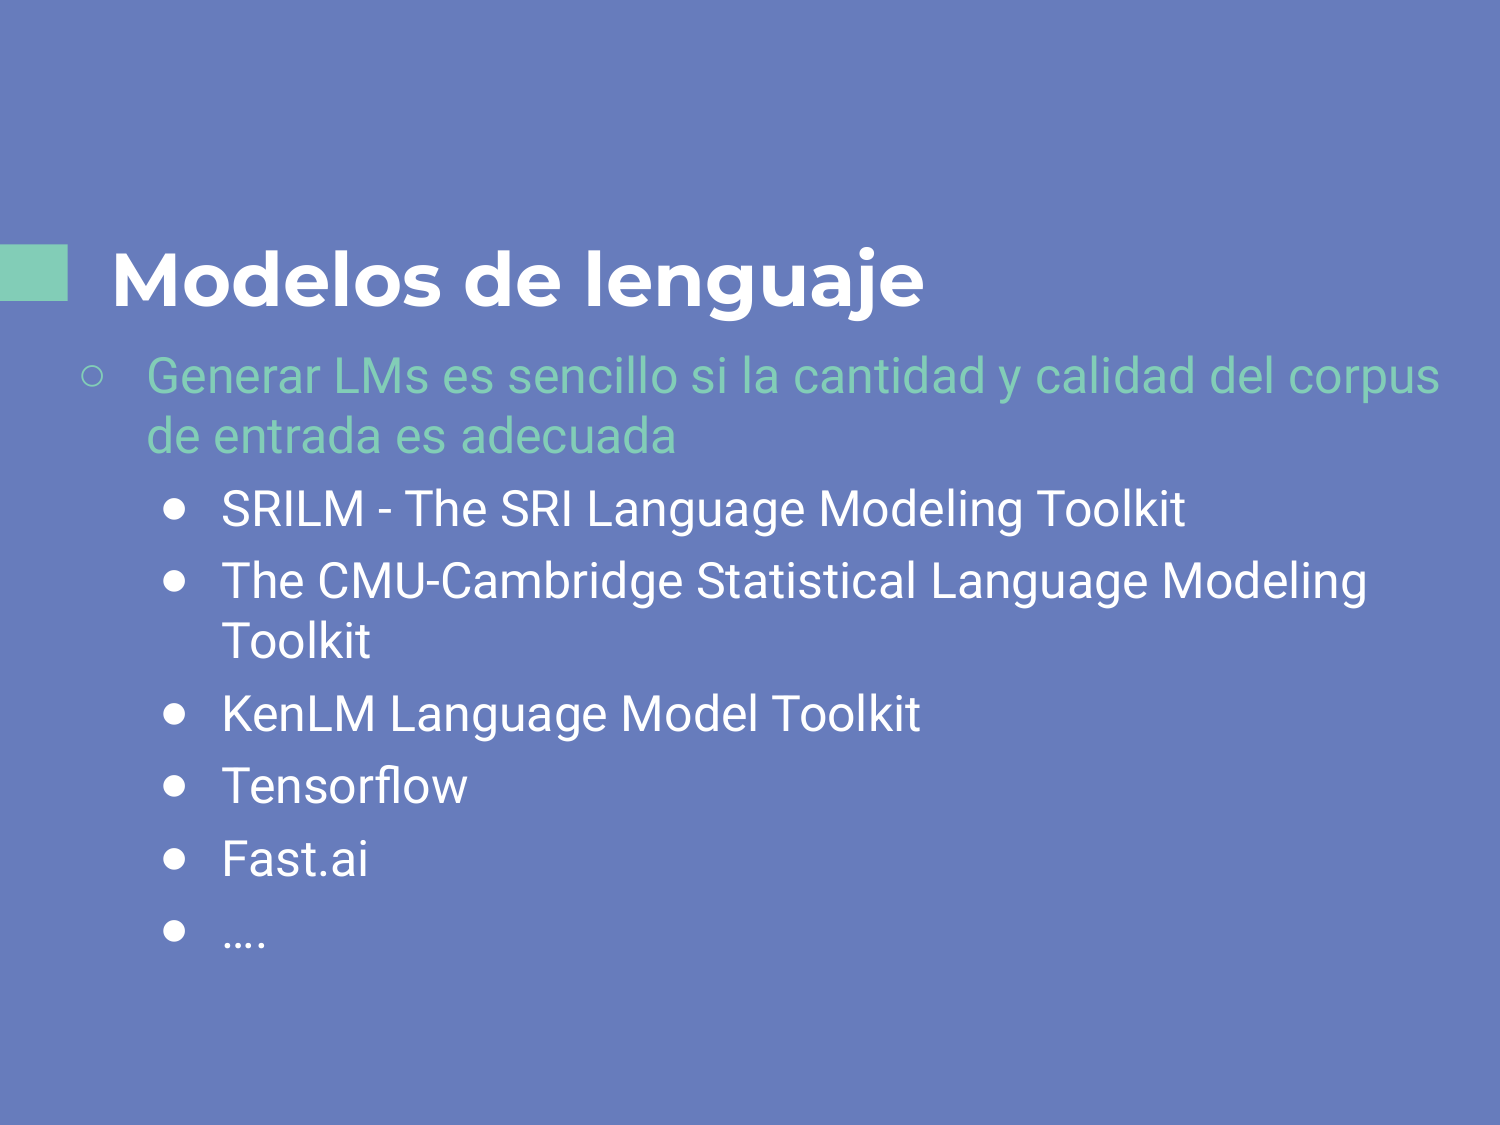

# Modelos de lenguaje
Generar LMs es sencillo si la cantidad y calidad del corpus de entrada es adecuada
SRILM - The SRI Language Modeling Toolkit
The CMU-Cambridge Statistical Language Modeling Toolkit
KenLM Language Model Toolkit
Tensorflow
Fast.ai
….